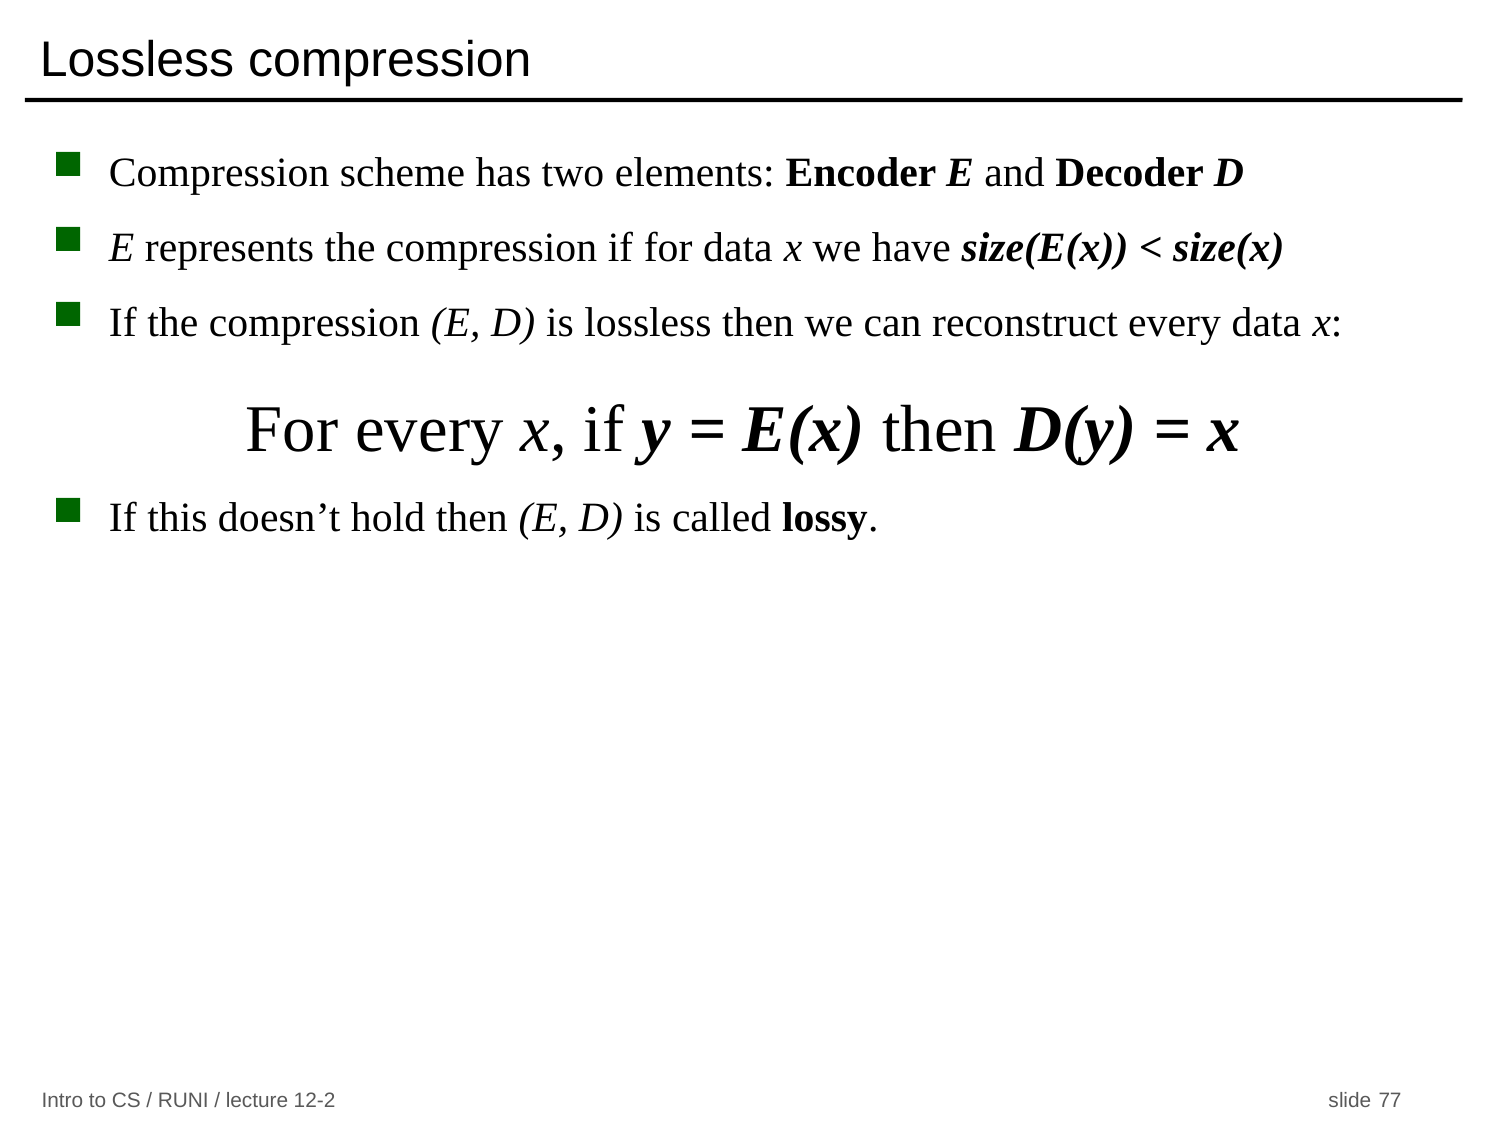

# Lossless compression
Compression scheme has two elements: Encoder E and Decoder D
E represents the compression if for data x we have size(E(x)) < size(x)
If the compression (E, D) is lossless then we can reconstruct every data x:
For every x, if y = E(x) then D(y) = x
If this doesn’t hold then (E, D) is called lossy.